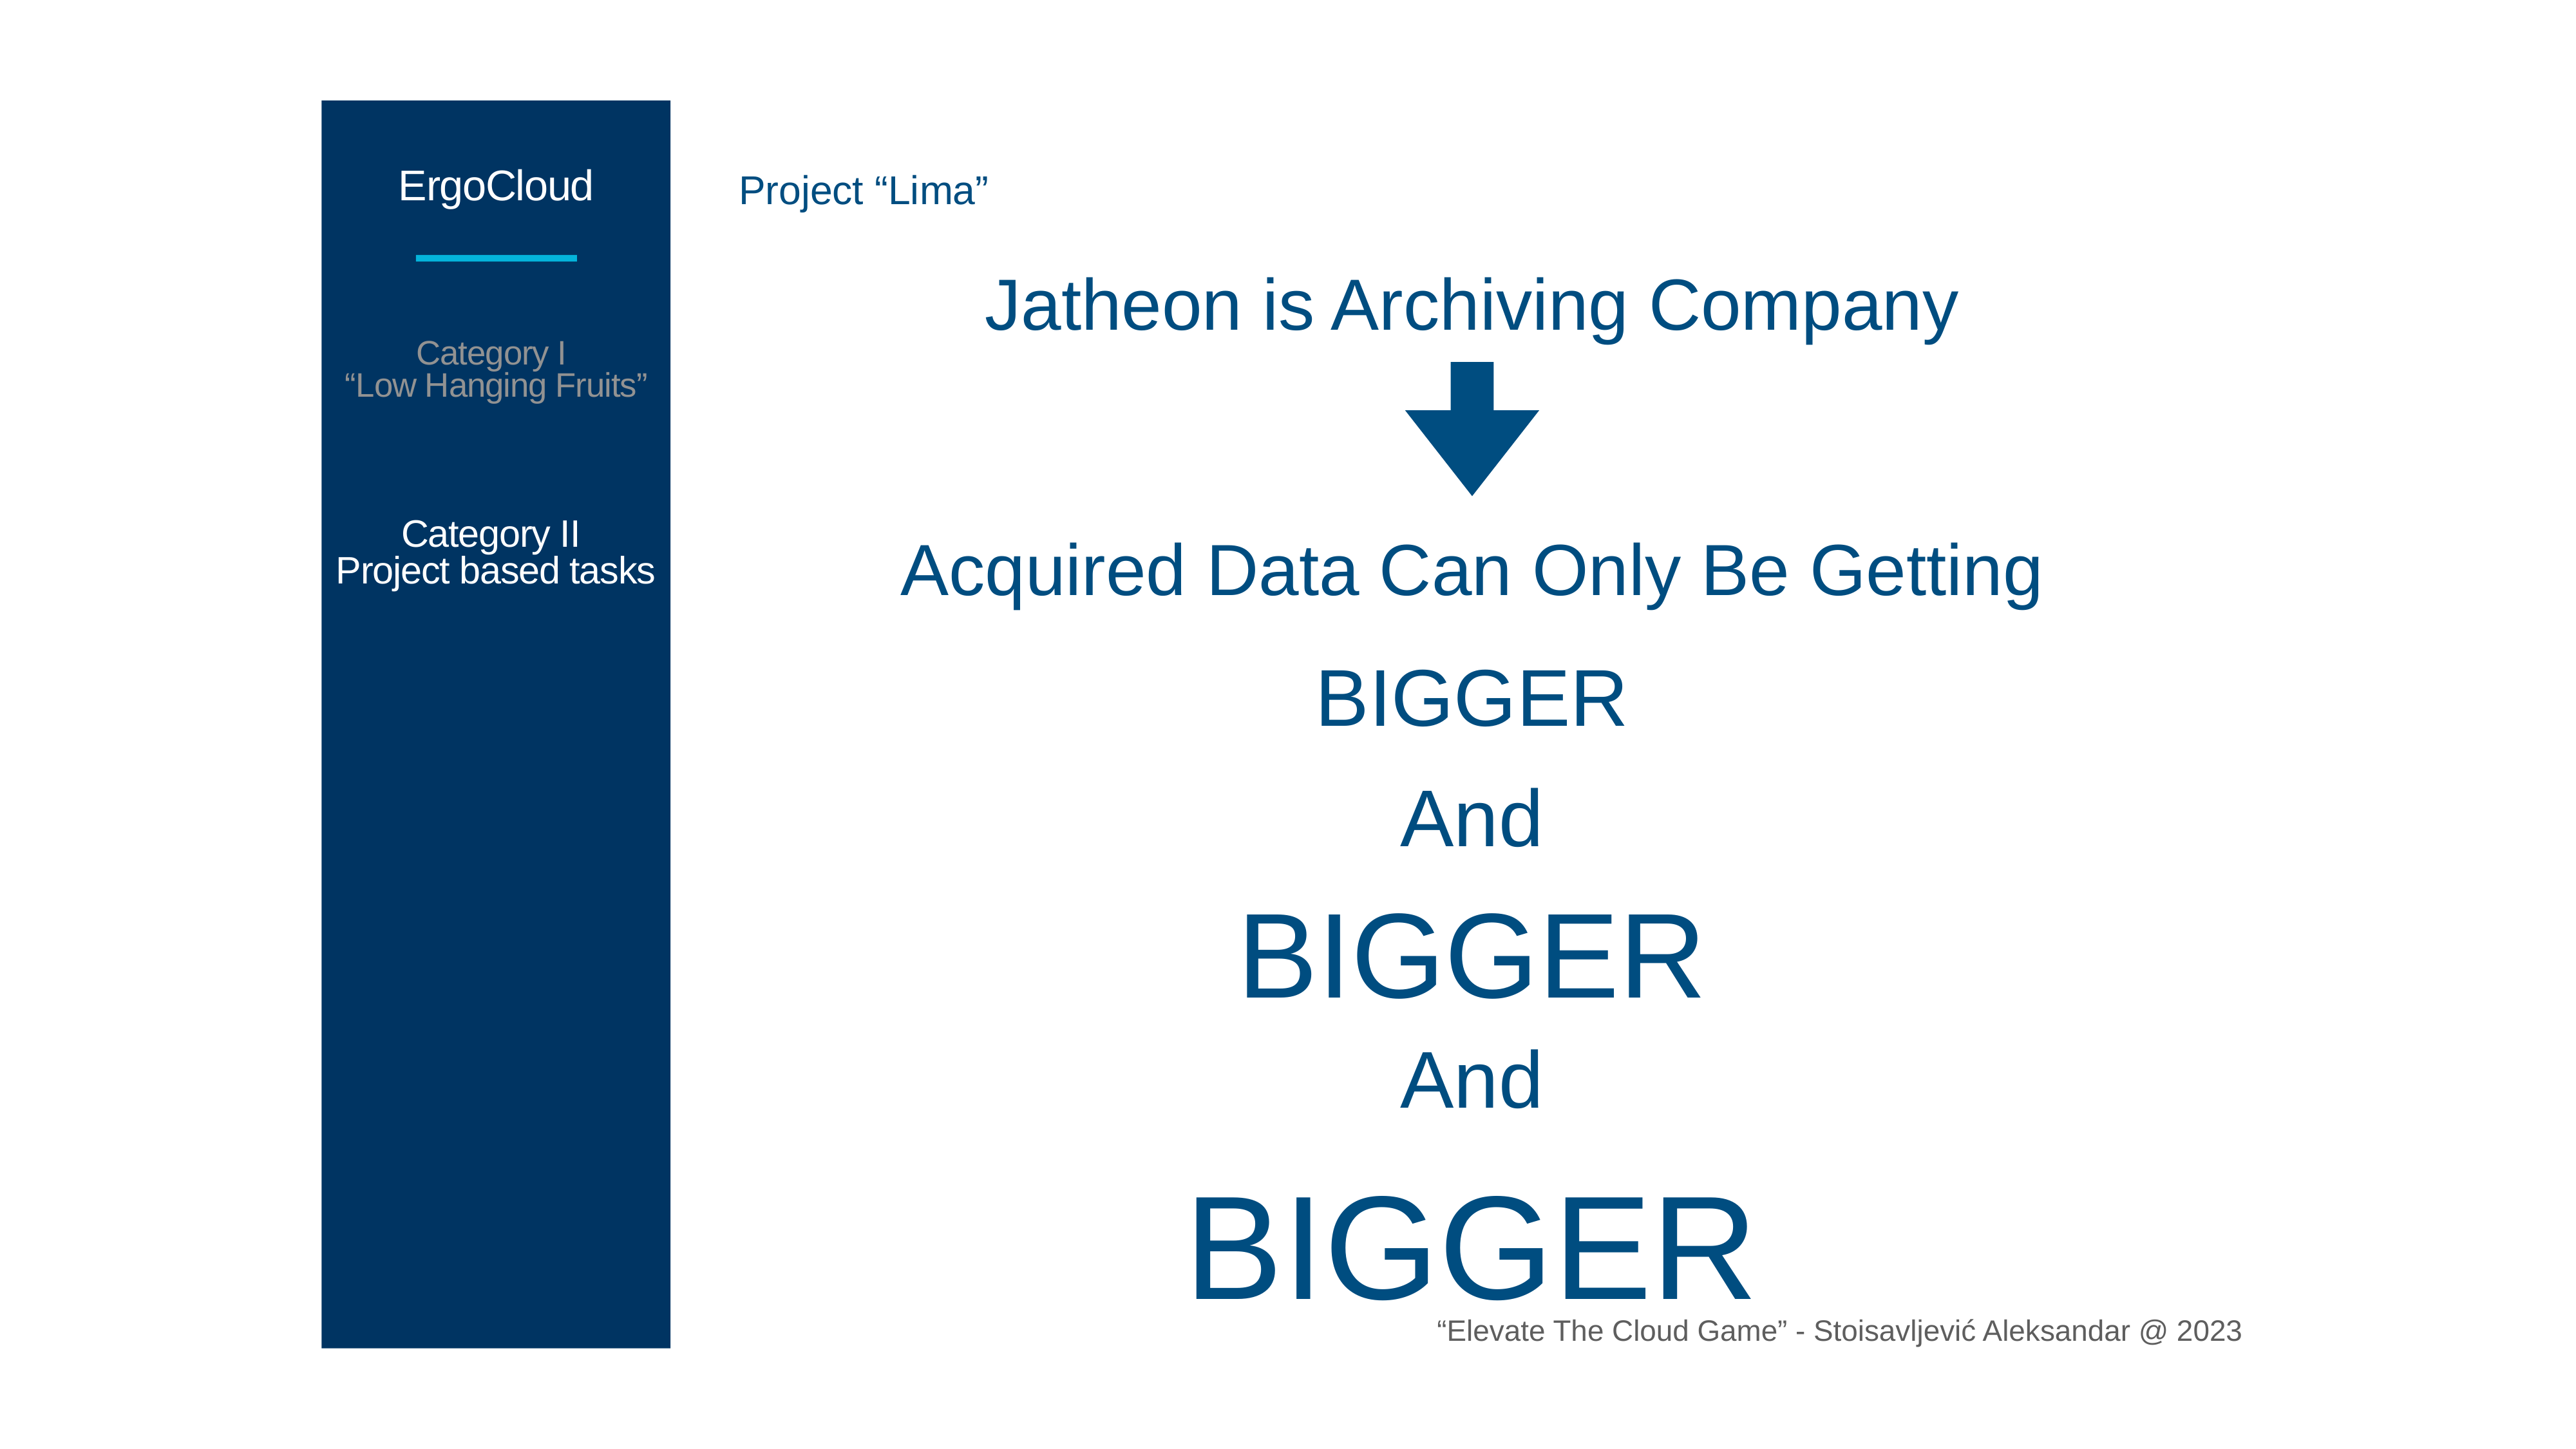

ErgoCloud
Project “Lima”
Jatheon is Archiving Company

Category I
“Low Hanging Fruits”

Category II
Project based tasks
Acquired Data Can Only Be Getting
BIGGER
And
BIGGER
And
BIGGER
“Elevate The Cloud Game” - Stoisavljević Aleksandar @ 2023